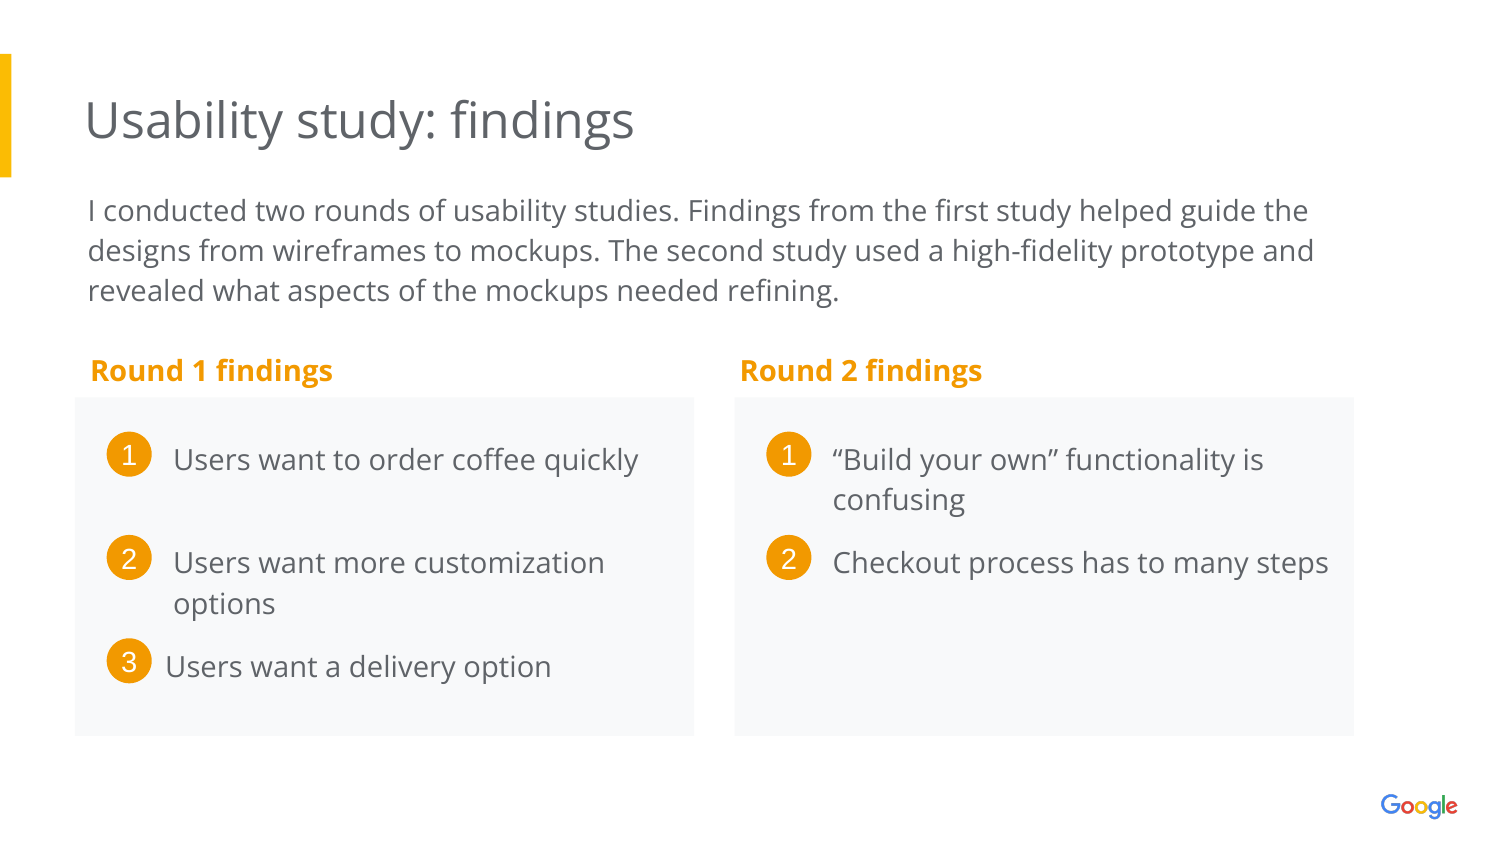

Usability study: findings
I conducted two rounds of usability studies. Findings from the first study helped guide the designs from wireframes to mockups. The second study used a high-fidelity prototype and revealed what aspects of the mockups needed refining.
Round 1 findings
Round 2 findings

Users want to order coffee quickly
“Build your own” functionality is confusing

1
1
Users want more customization options
Checkout process has to many steps
2
2
Users want a delivery option
3